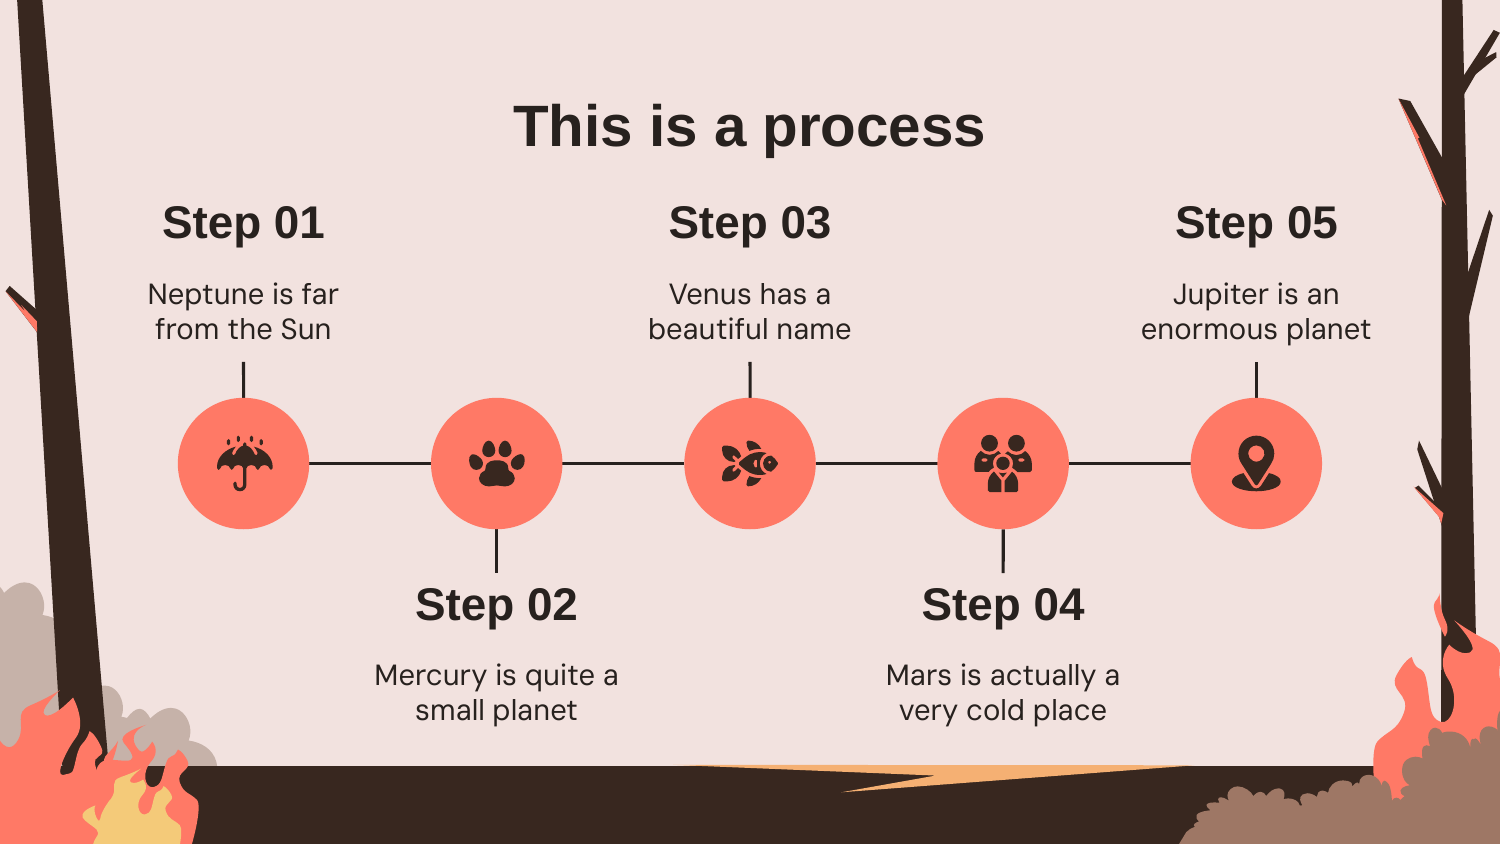

# This is a process
Step 01
Step 03
Step 05
Neptune is far from the Sun
Venus has a beautiful name
Jupiter is an enormous planet

Step 02
Step 04
Mercury is quite a small planet
Mars is actually a very cold place